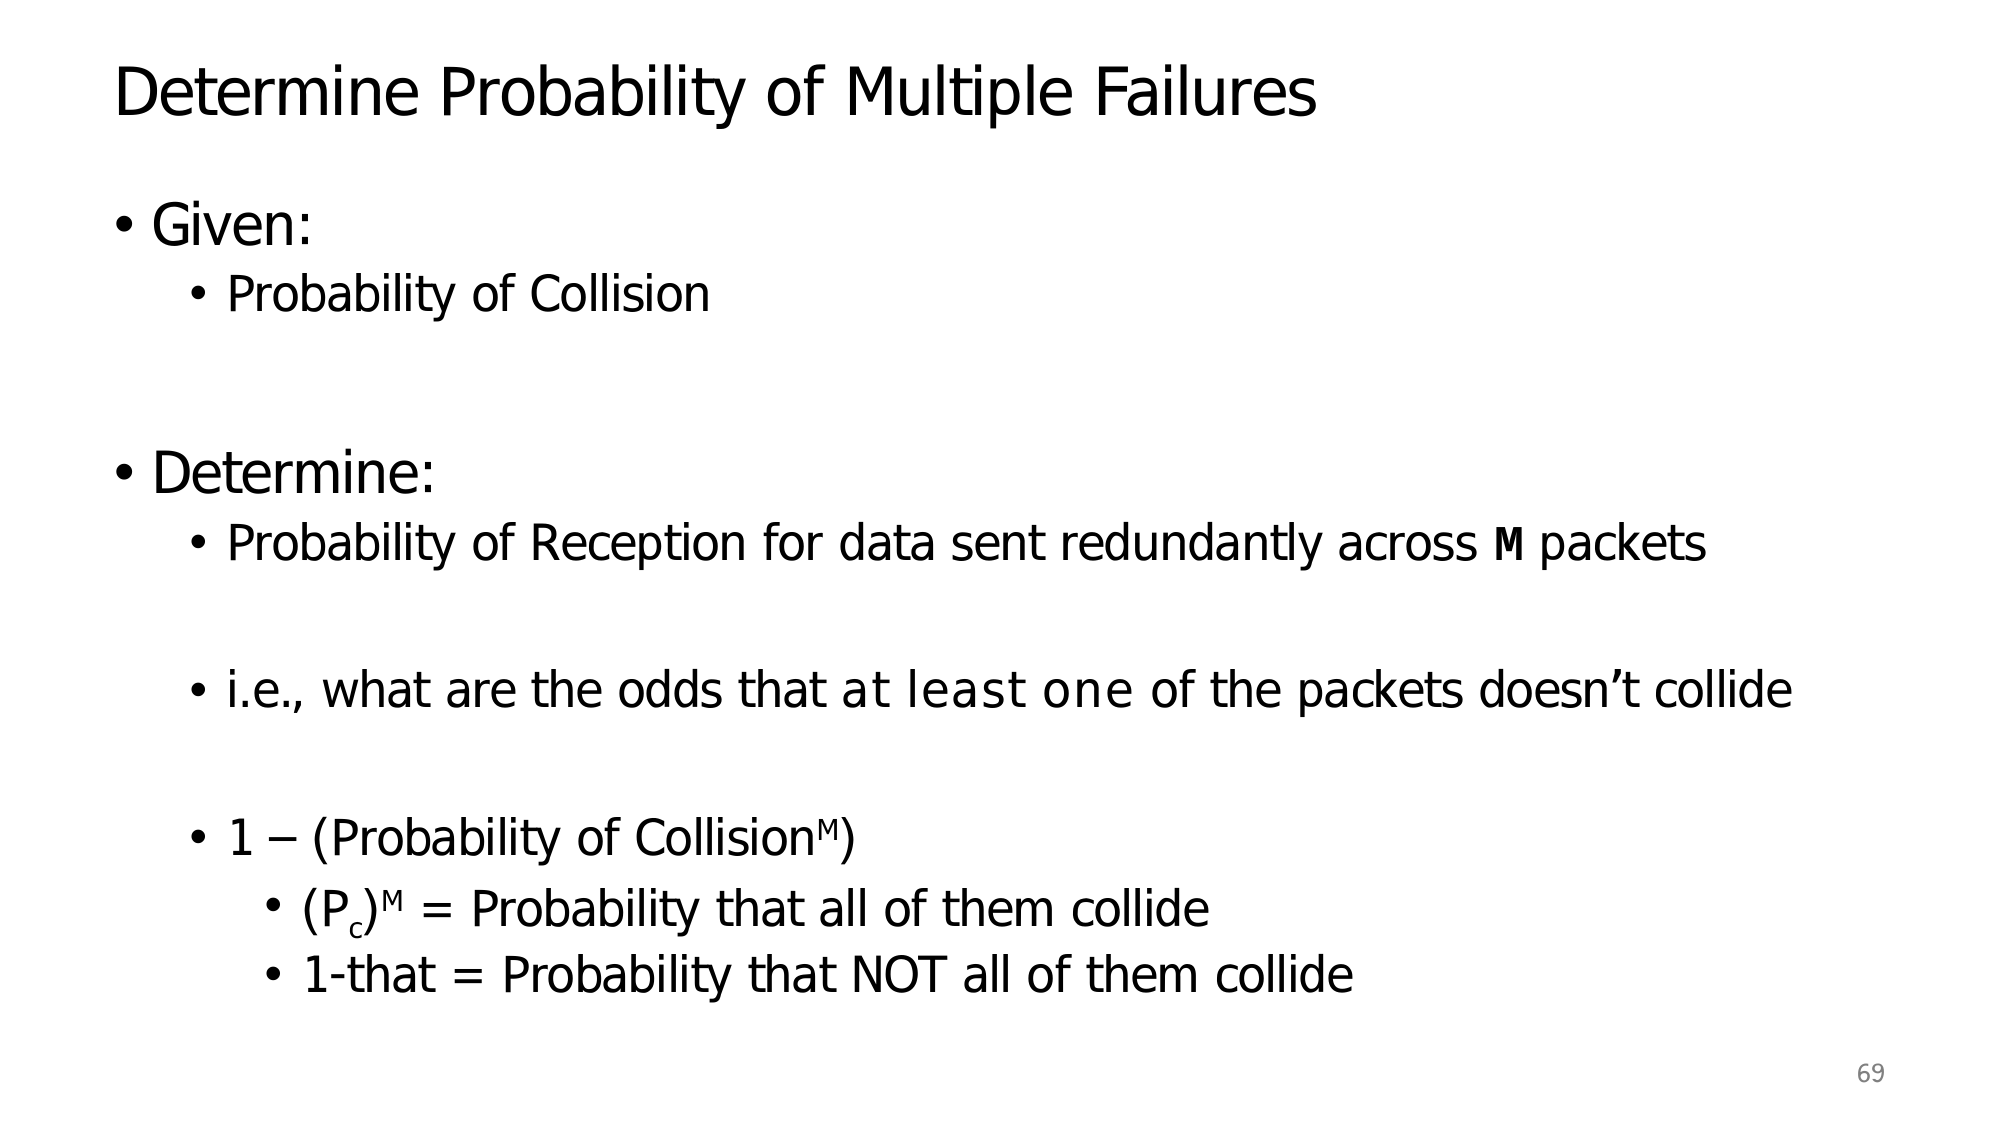

# Determine Probability of Multiple Failures
Given:
Probability of Collision

Determine:
Probability of Reception for data sent redundantly across M packets

i.e., what are the odds that at least one of the packets doesn’t collide

1 – (Probability of CollisionM)
(Pc)M = Probability that all of them collide
1-that = Probability that NOT all of them collide
69